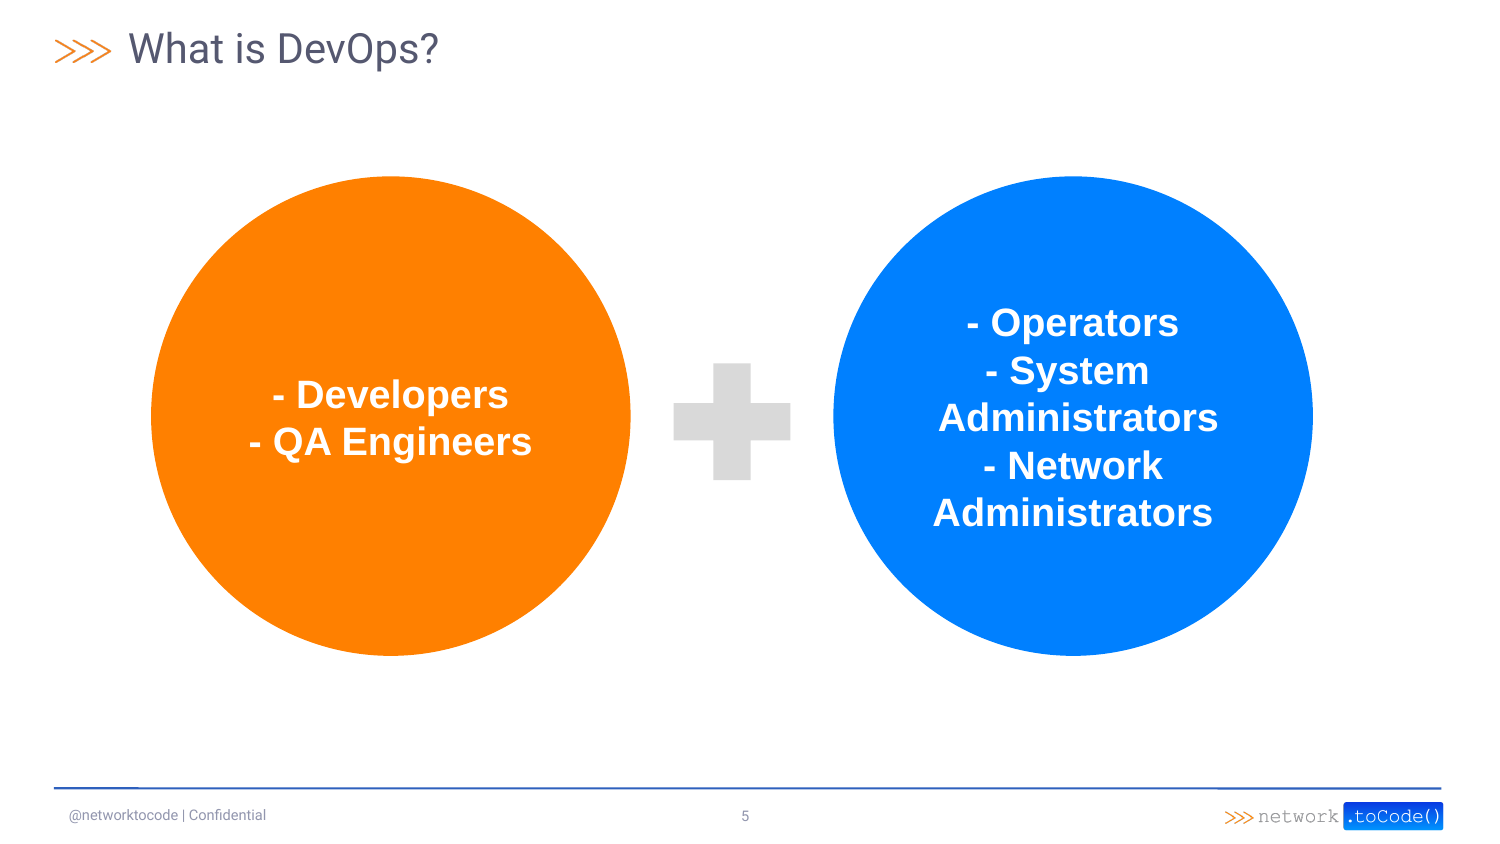

# What is DevOps?
- Developers
- QA Engineers
- Operators
- System
 Administrators
- Network Administrators